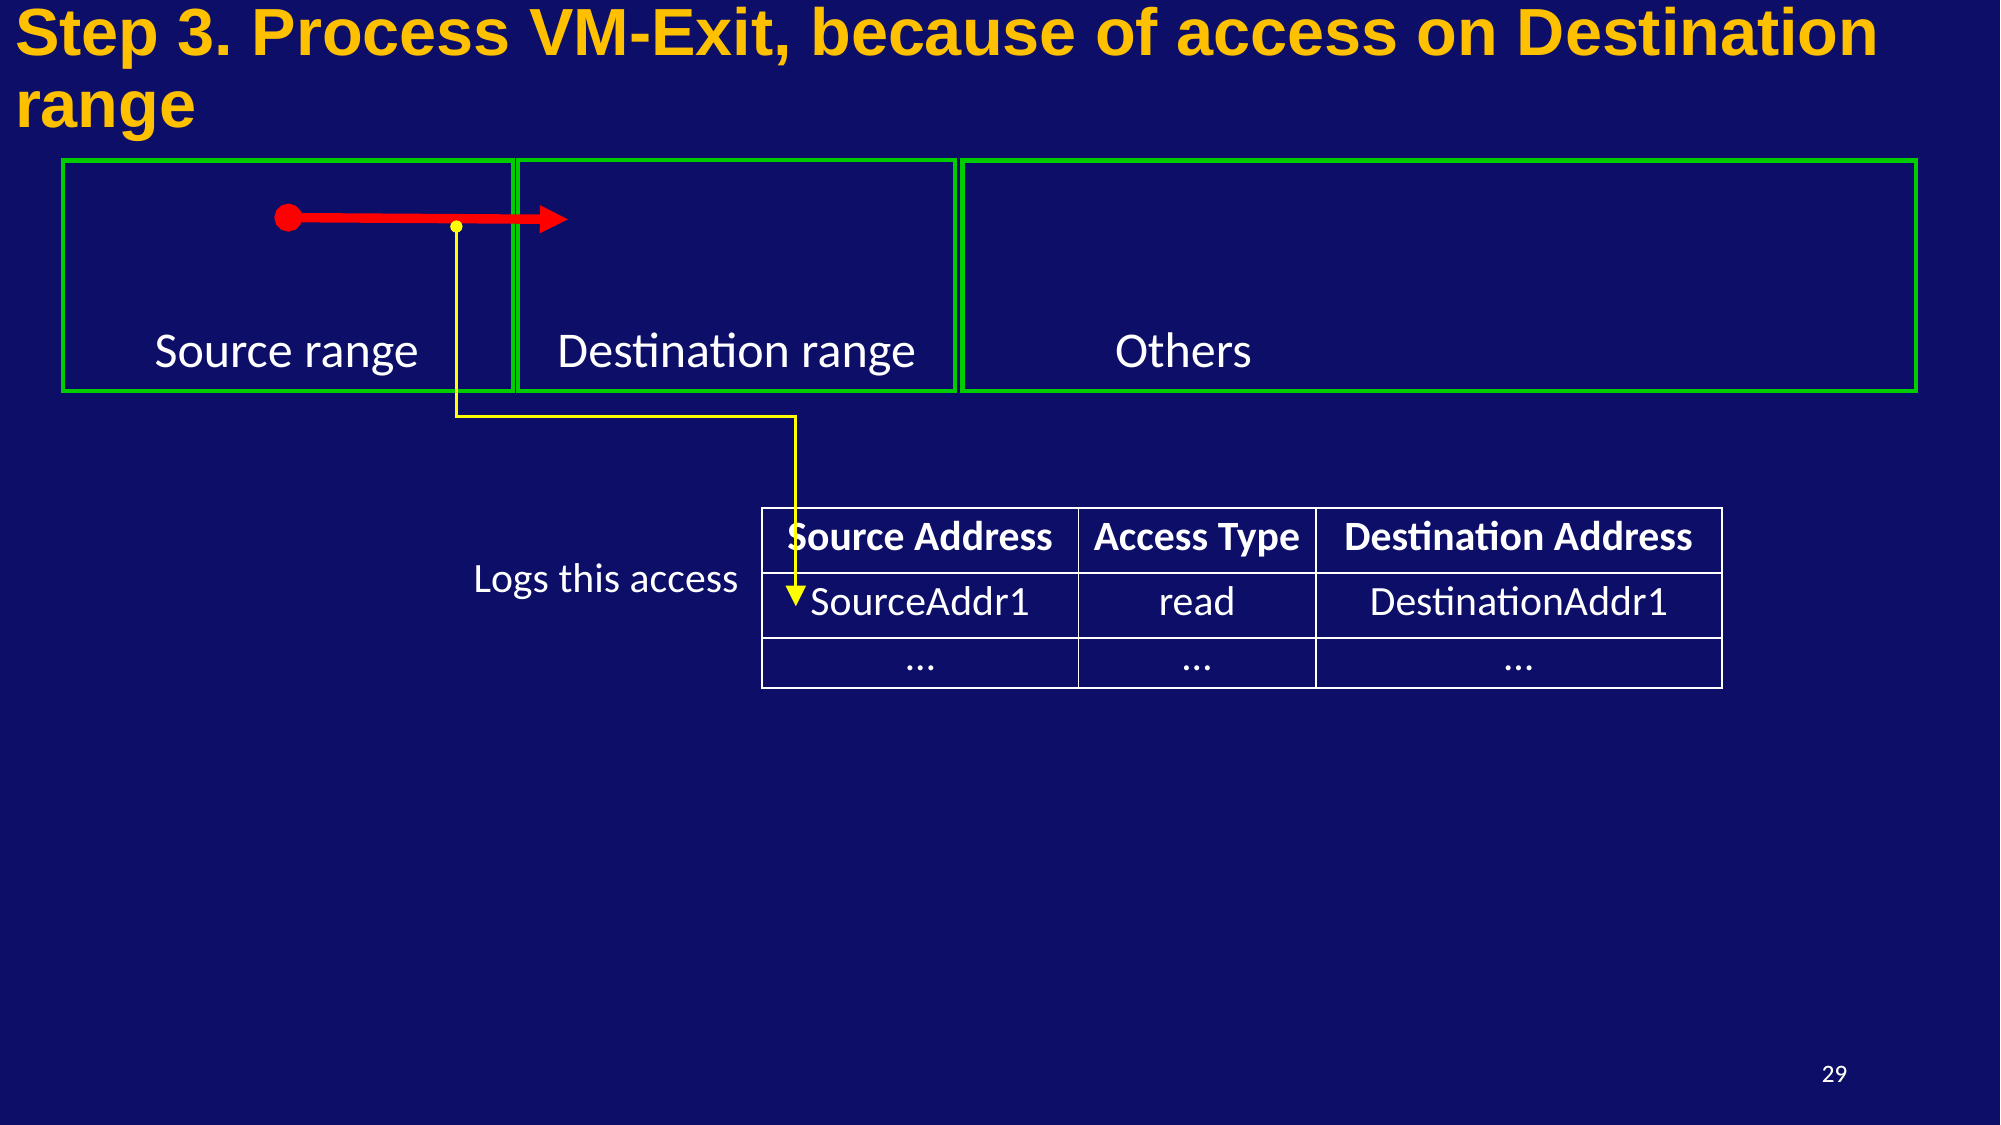

# Step 3. Process VM-Exit, because of access on Destination range

Source range
Others
Destination range
| Source Address | Access Type | Destination Address |
| --- | --- | --- |
| SourceAddr1 | read | DestinationAddr1 |
| … | … | … |
Logs this access
29
29